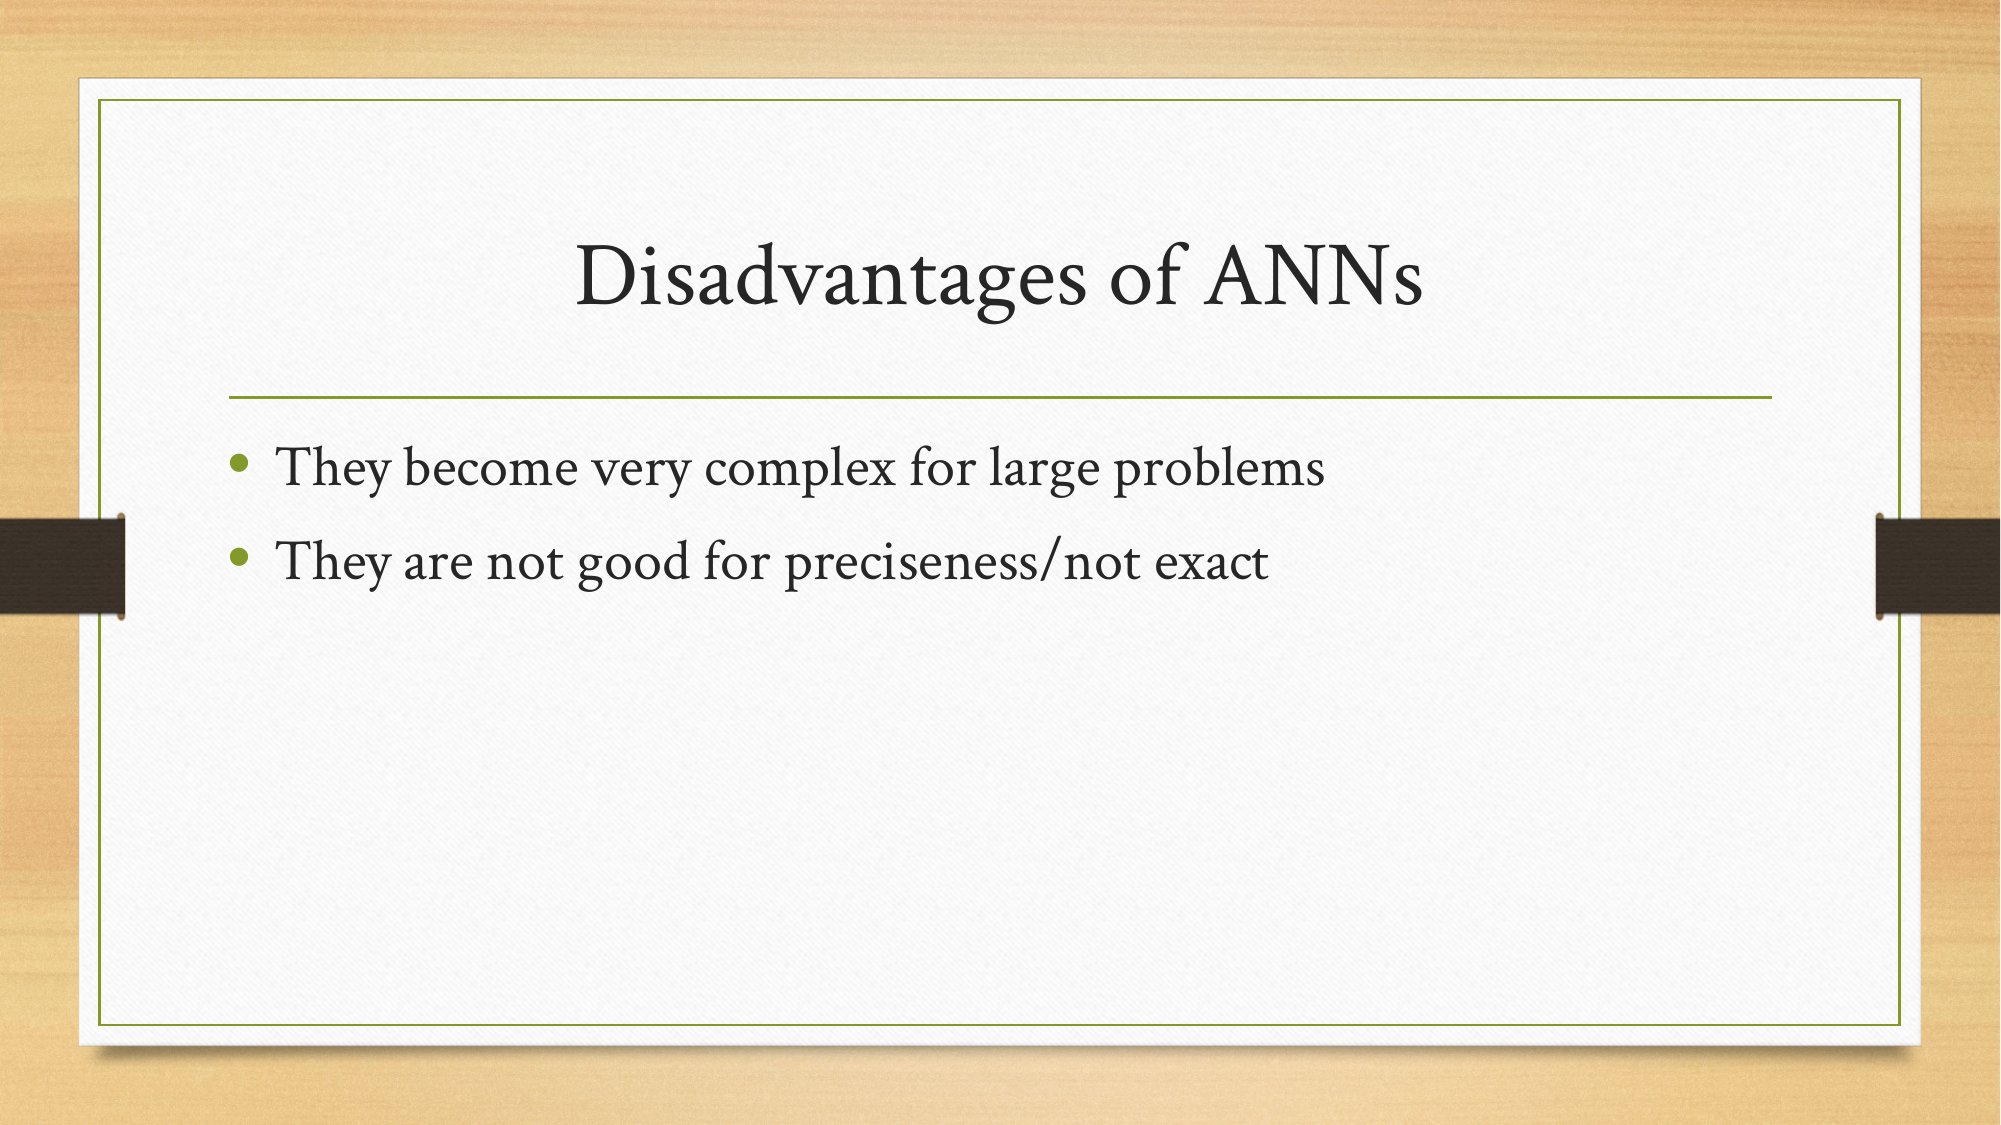

# Disadvantages of ANNs
They become very complex for large problems
They are not good for preciseness/not exact